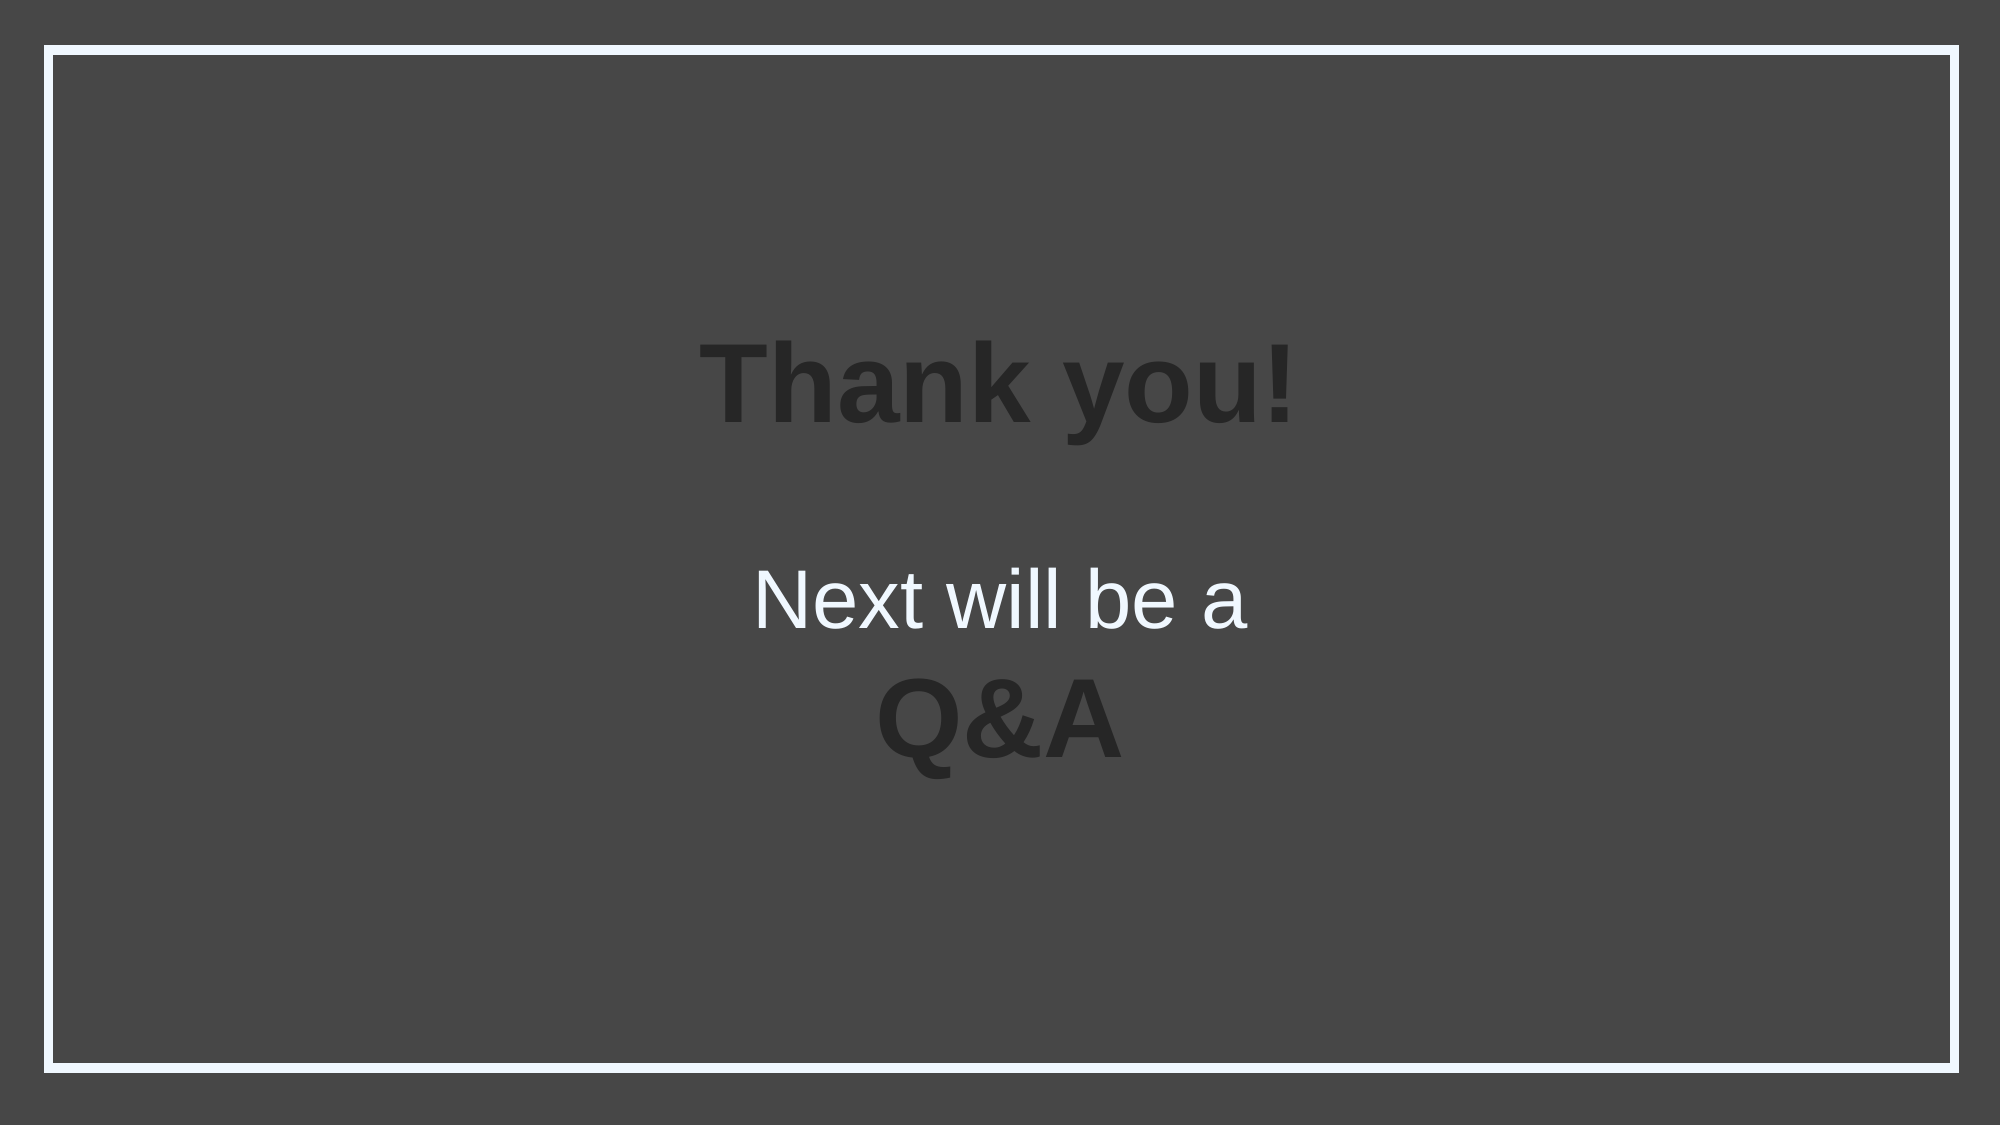

Thank you!

Next will be a
Q&A